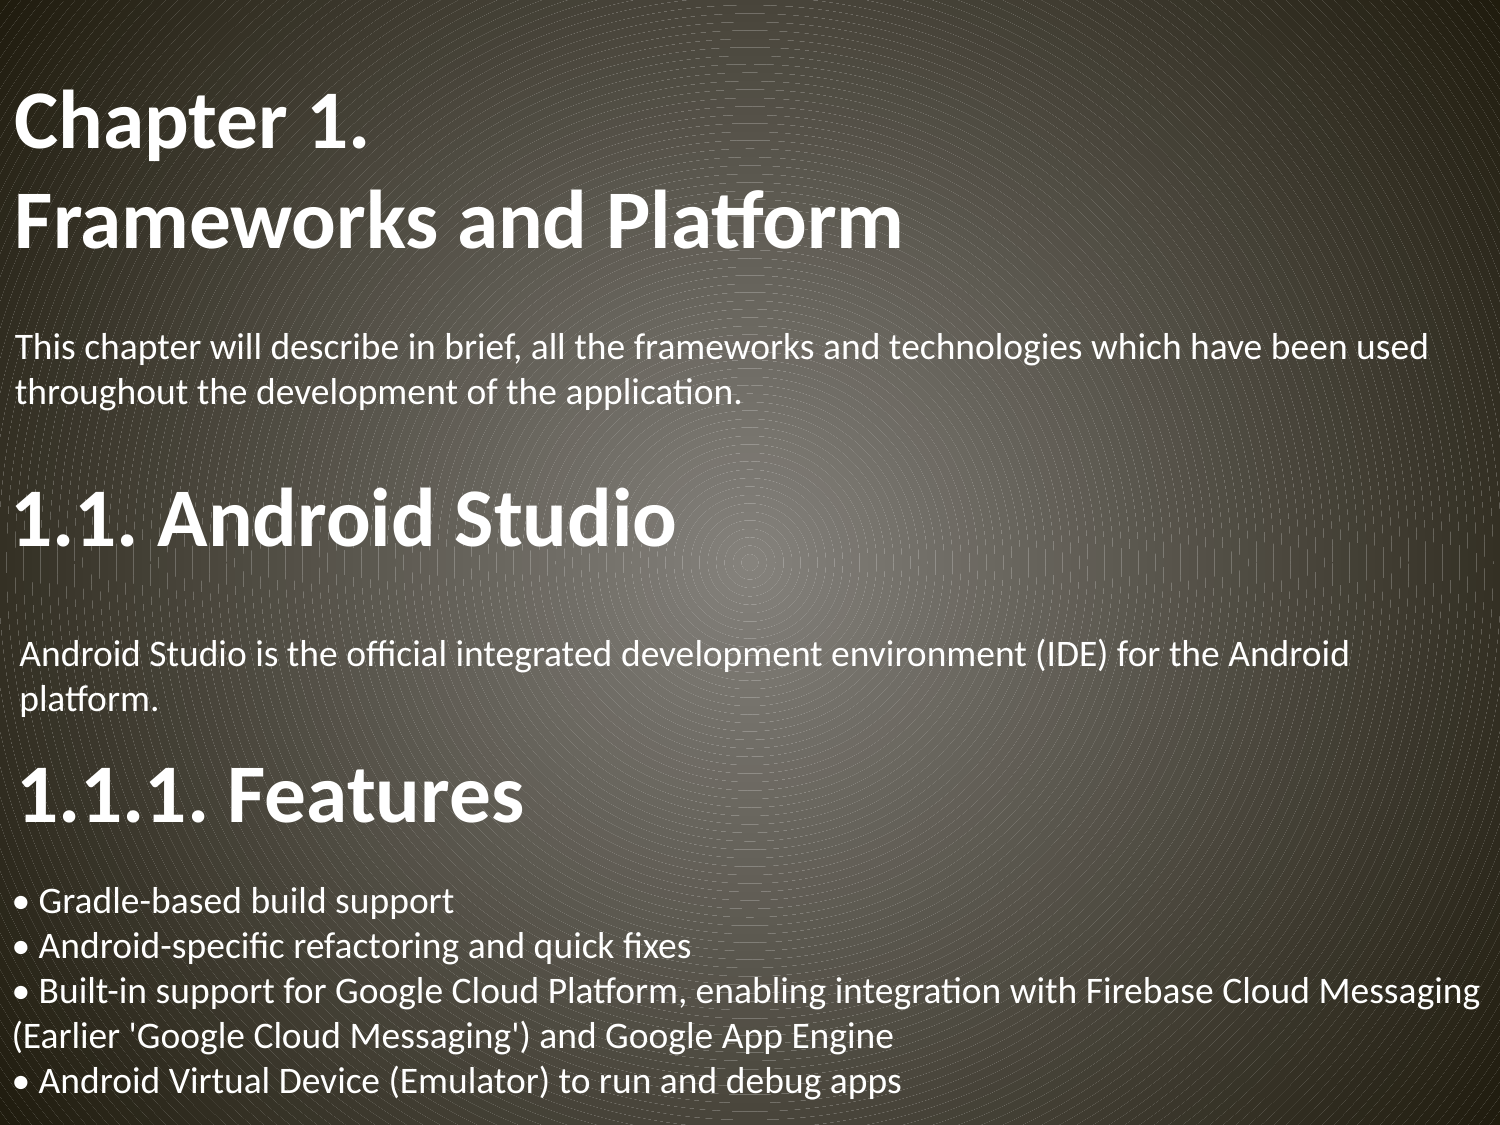

Chapter 1.
Frameworks and Platform
This chapter will describe in brief, all the frameworks and technologies which have been used throughout the development of the application.
1.1. Android Studio
Android Studio is the official integrated development environment (IDE) for the Android platform.
1.1.1. Features
• Gradle-based build support
• Android-specific refactoring and quick fixes
• Built-in support for Google Cloud Platform, enabling integration with Firebase Cloud Messaging (Earlier 'Google Cloud Messaging') and Google App Engine
• Android Virtual Device (Emulator) to run and debug apps